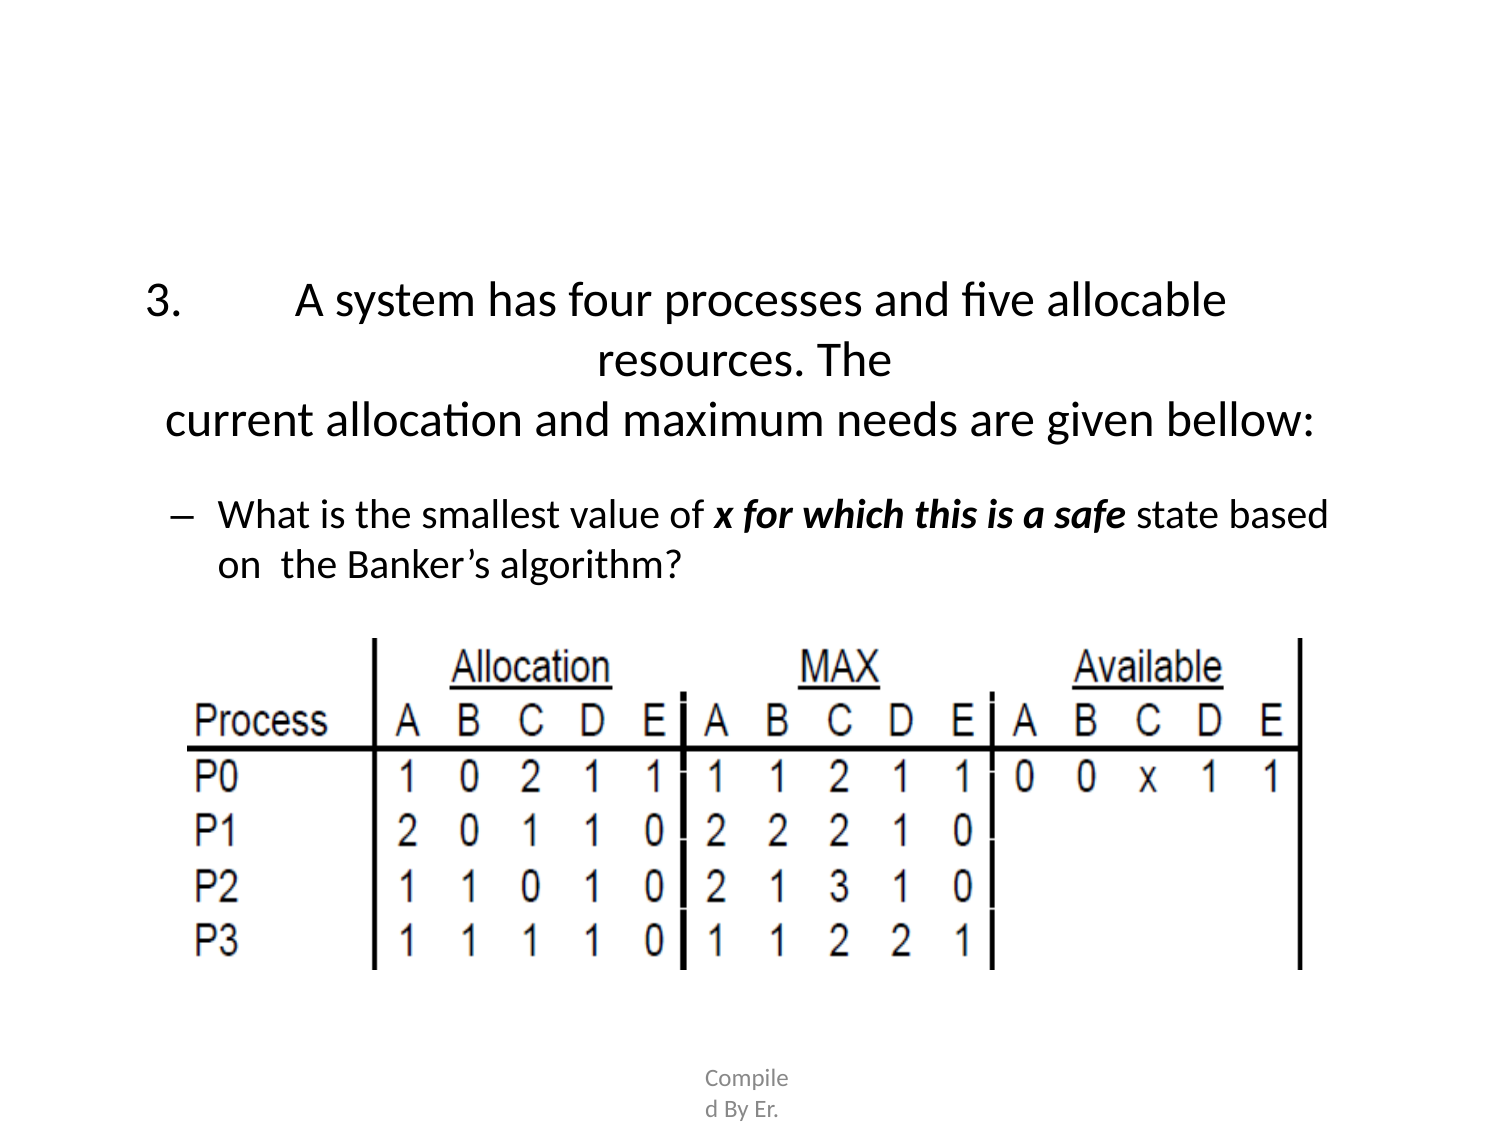

# 3.	A system has four processes and five allocable	resources. The
current allocation and maximum needs are given bellow:
–	What is the smallest value of x for which this is a safe state based on  the Banker’s algorithm?

Compiled By Er. Nawaraj Bhandari